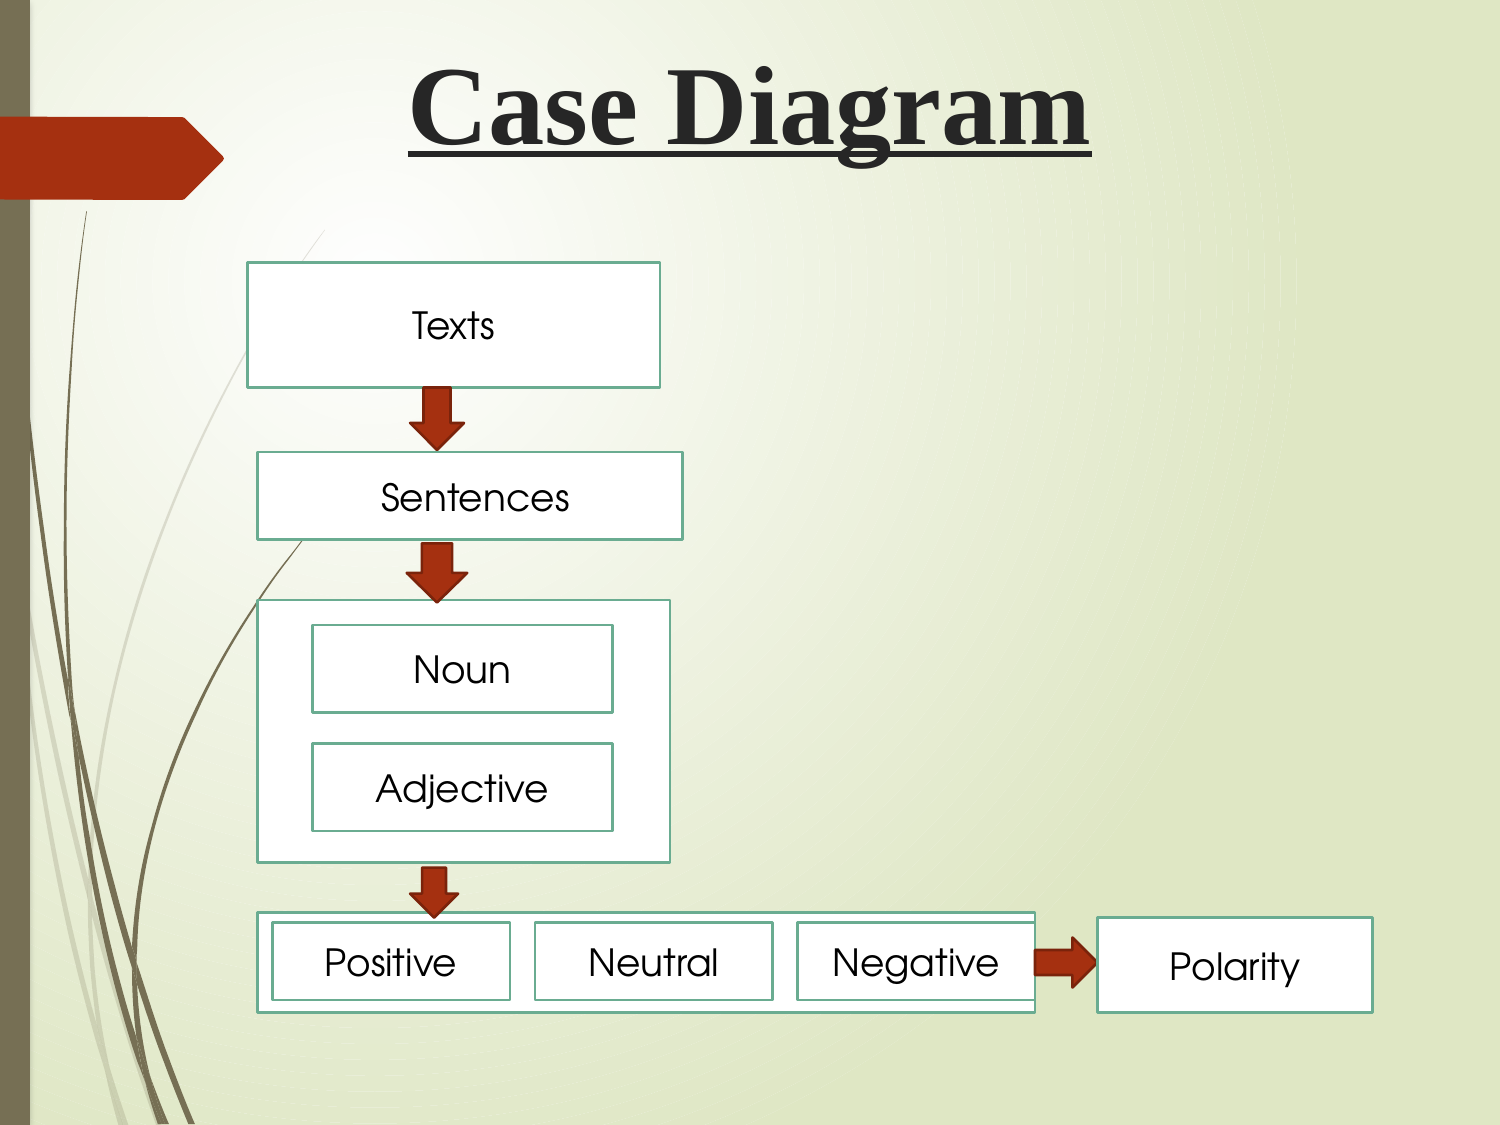

# Case Diagram
Texts

 Sentences

Noun
Adjective

Polarity
Positive
Neutral
Negative